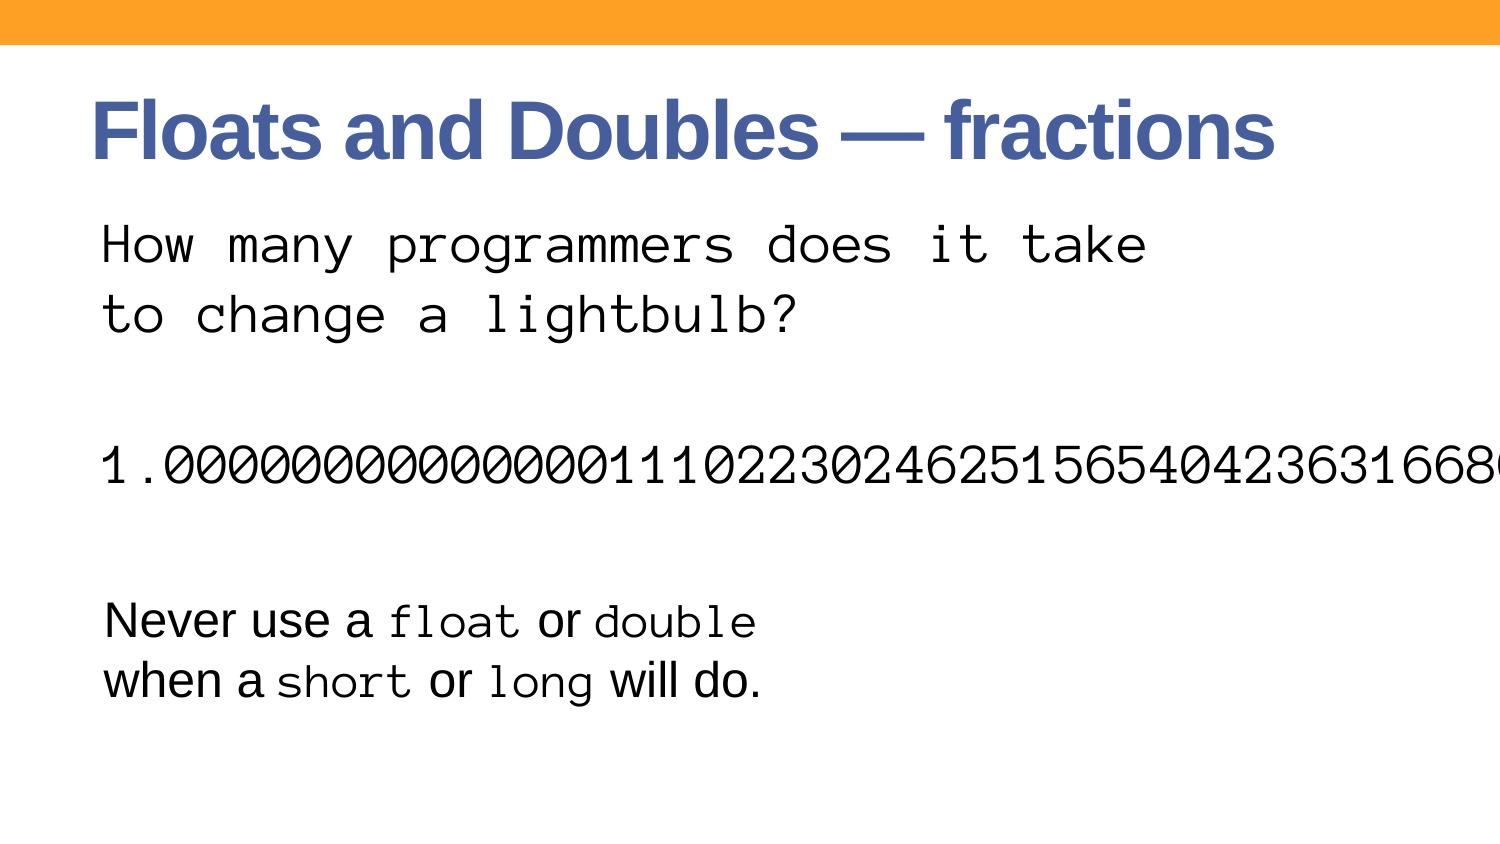

# Floats and Doubles — fractions
How many programmers does it take
to change a lightbulb?
1.0000000000000011102230246251565404236316680908203

Never use a float or double
when a short or long will do.